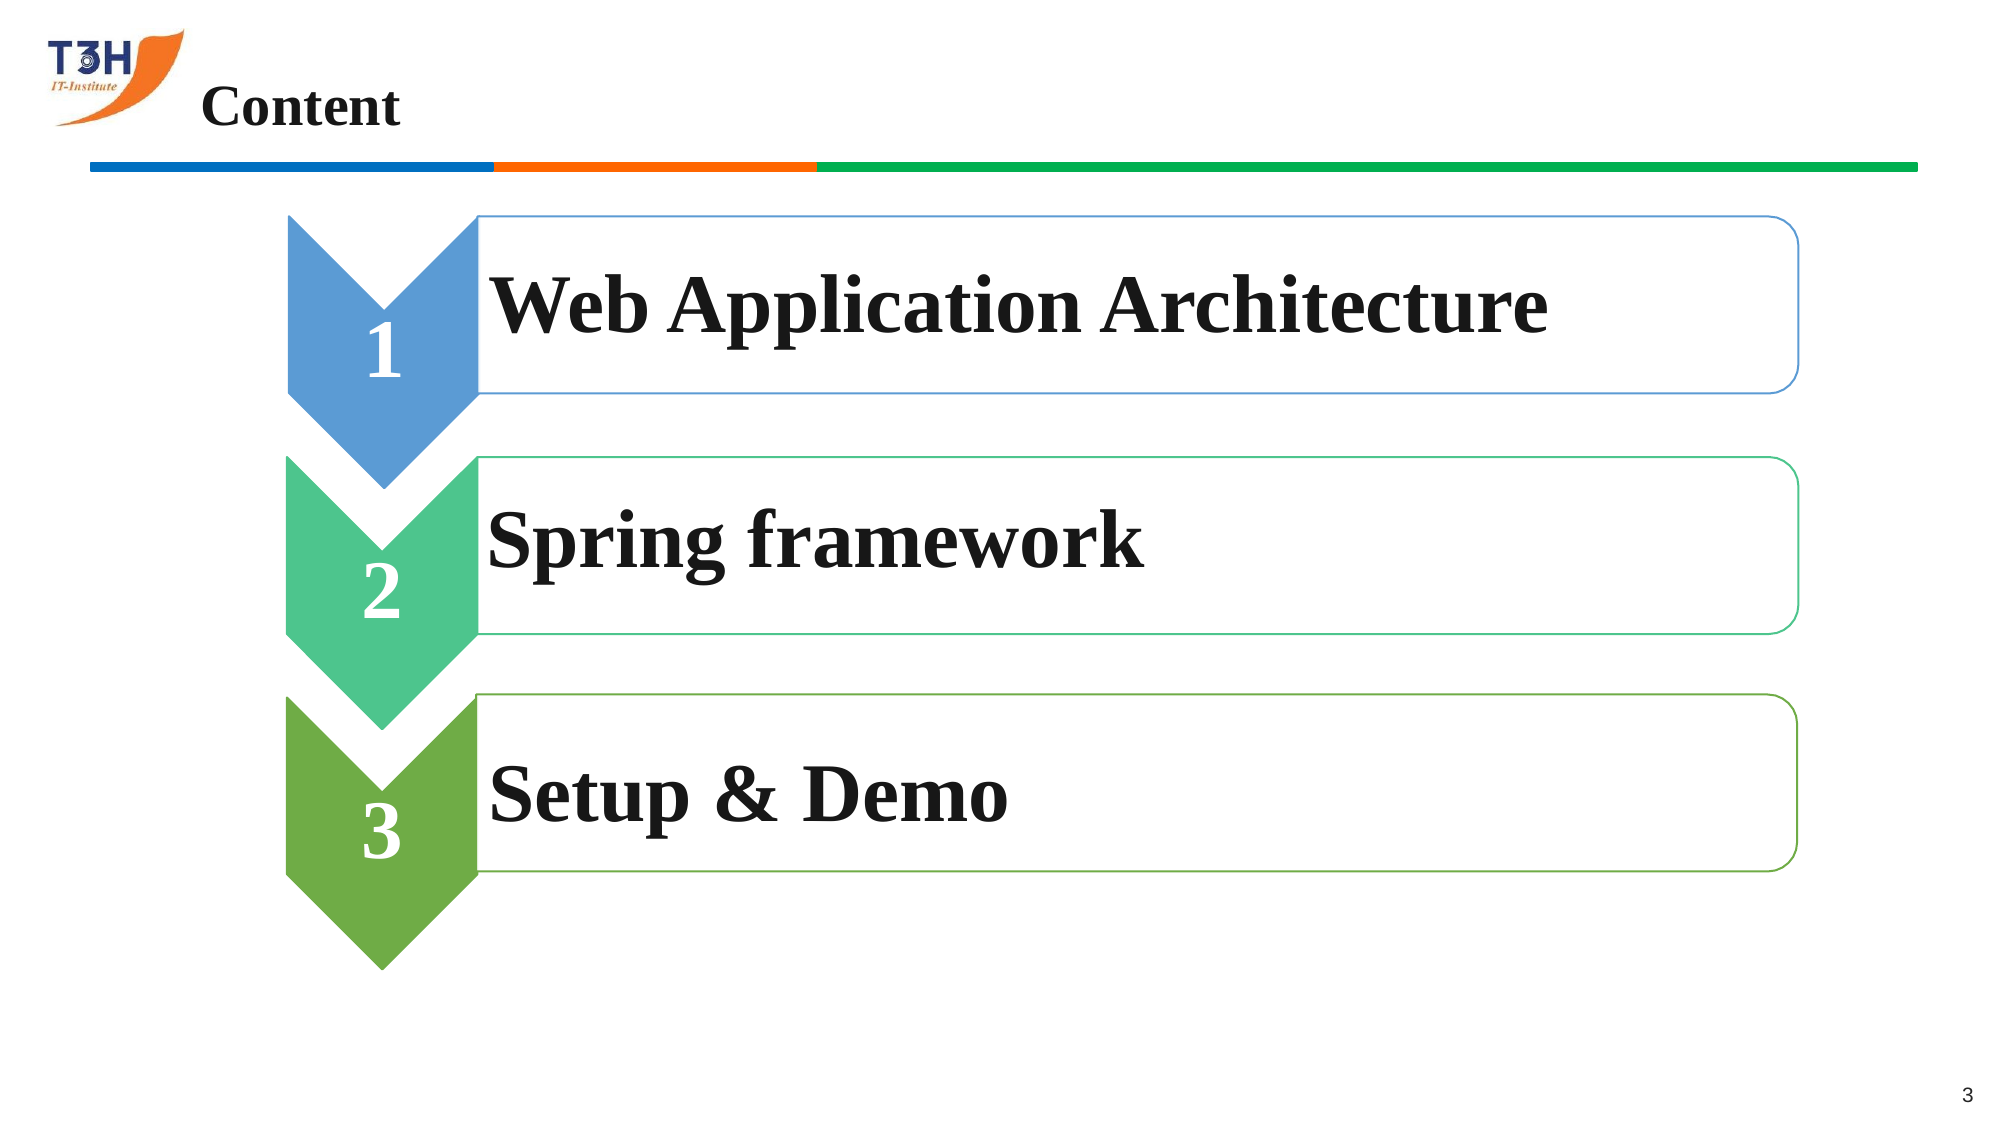

Content

# Web Application Architecture
1

Spring framework
2

Setup & Demo
3
3